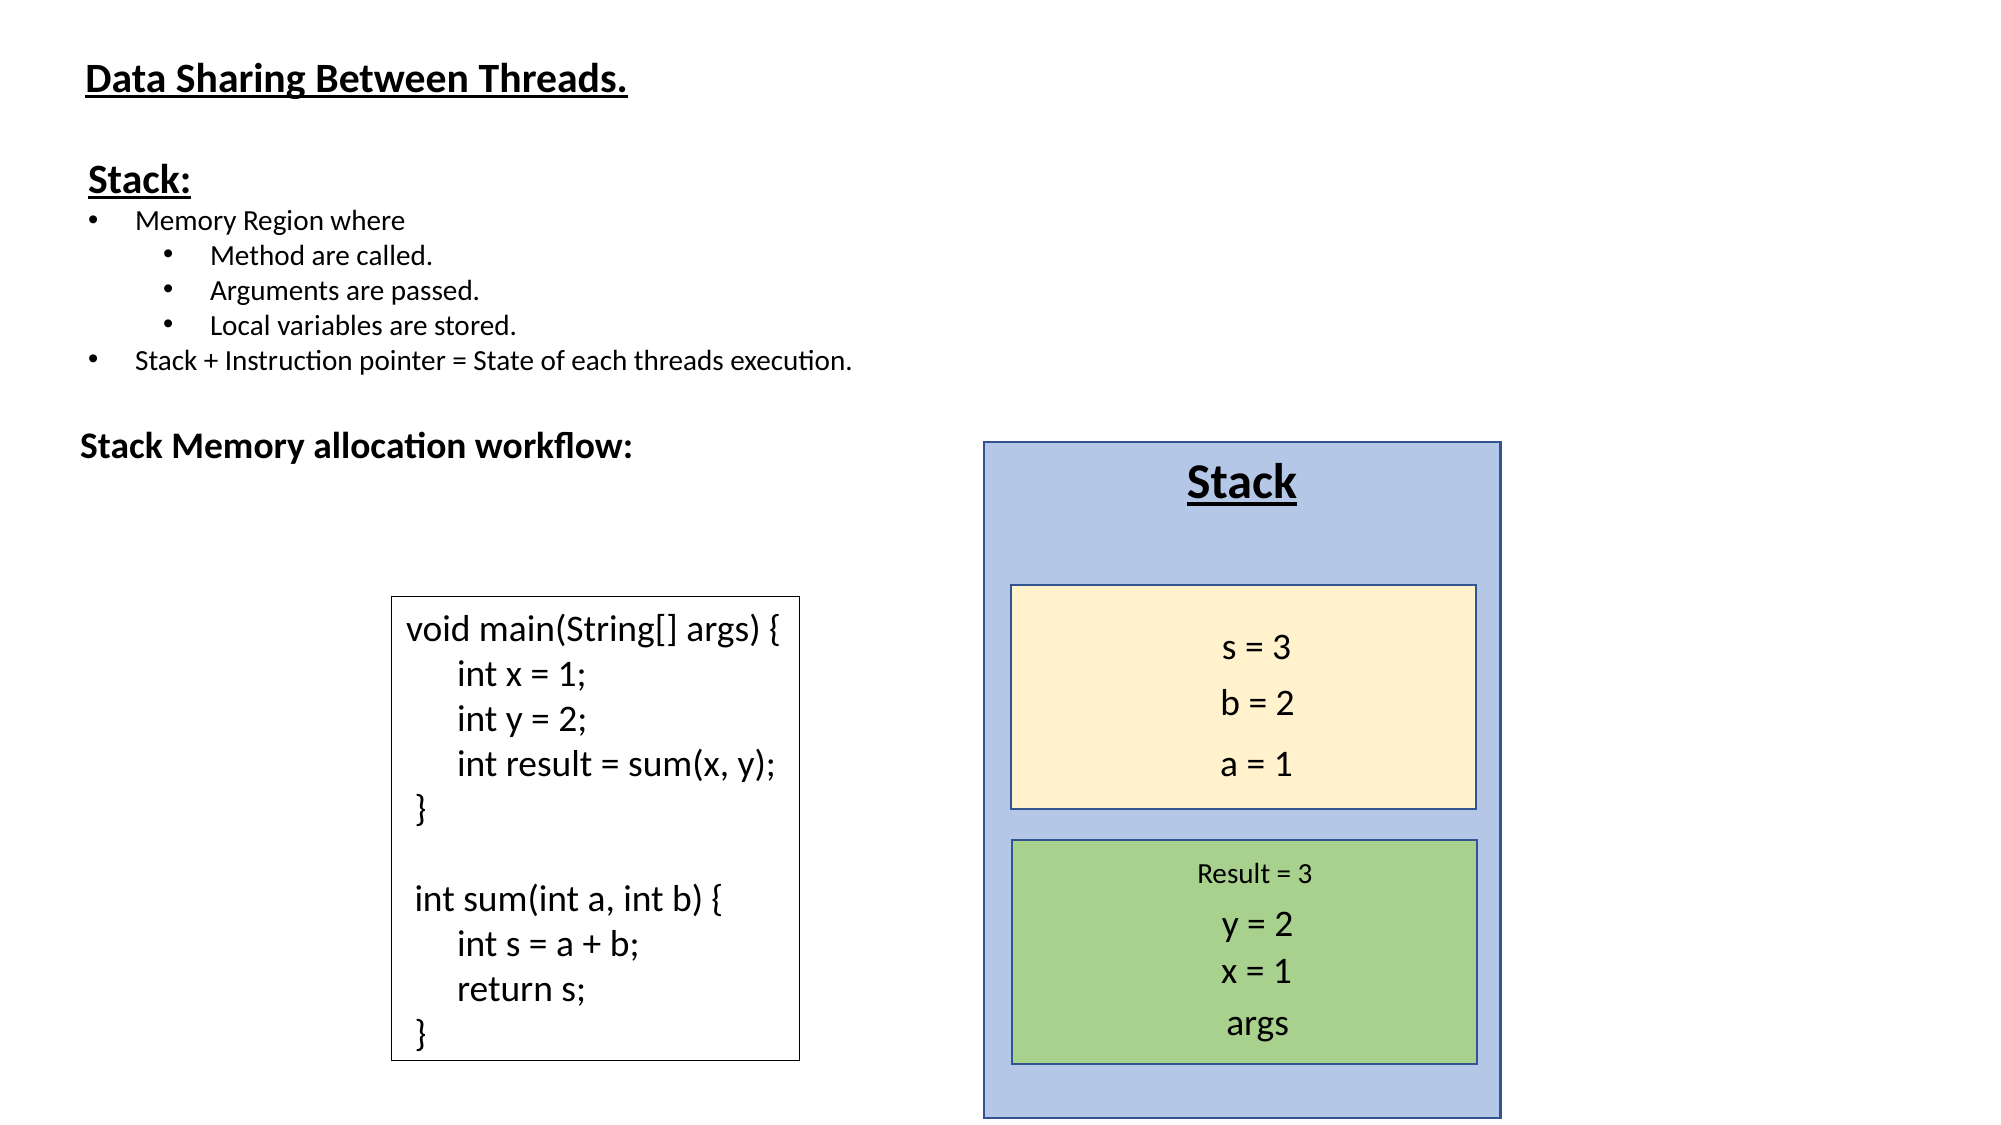

Data Sharing Between Threads.
Stack:
Memory Region where
Method are called.
Arguments are passed.
Local variables are stored.
Stack + Instruction pointer = State of each threads execution.
Stack Memory allocation workflow:

Stack

void main(String[] args) {
      int x = 1;
      int y = 2;
      int result = sum(x, y);
 }

 int sum(int a, int b) {
      int s = a + b;
      return s;
 }
s = 3
b = 2
a = 1

Result = 3
y = 2
x = 1
args